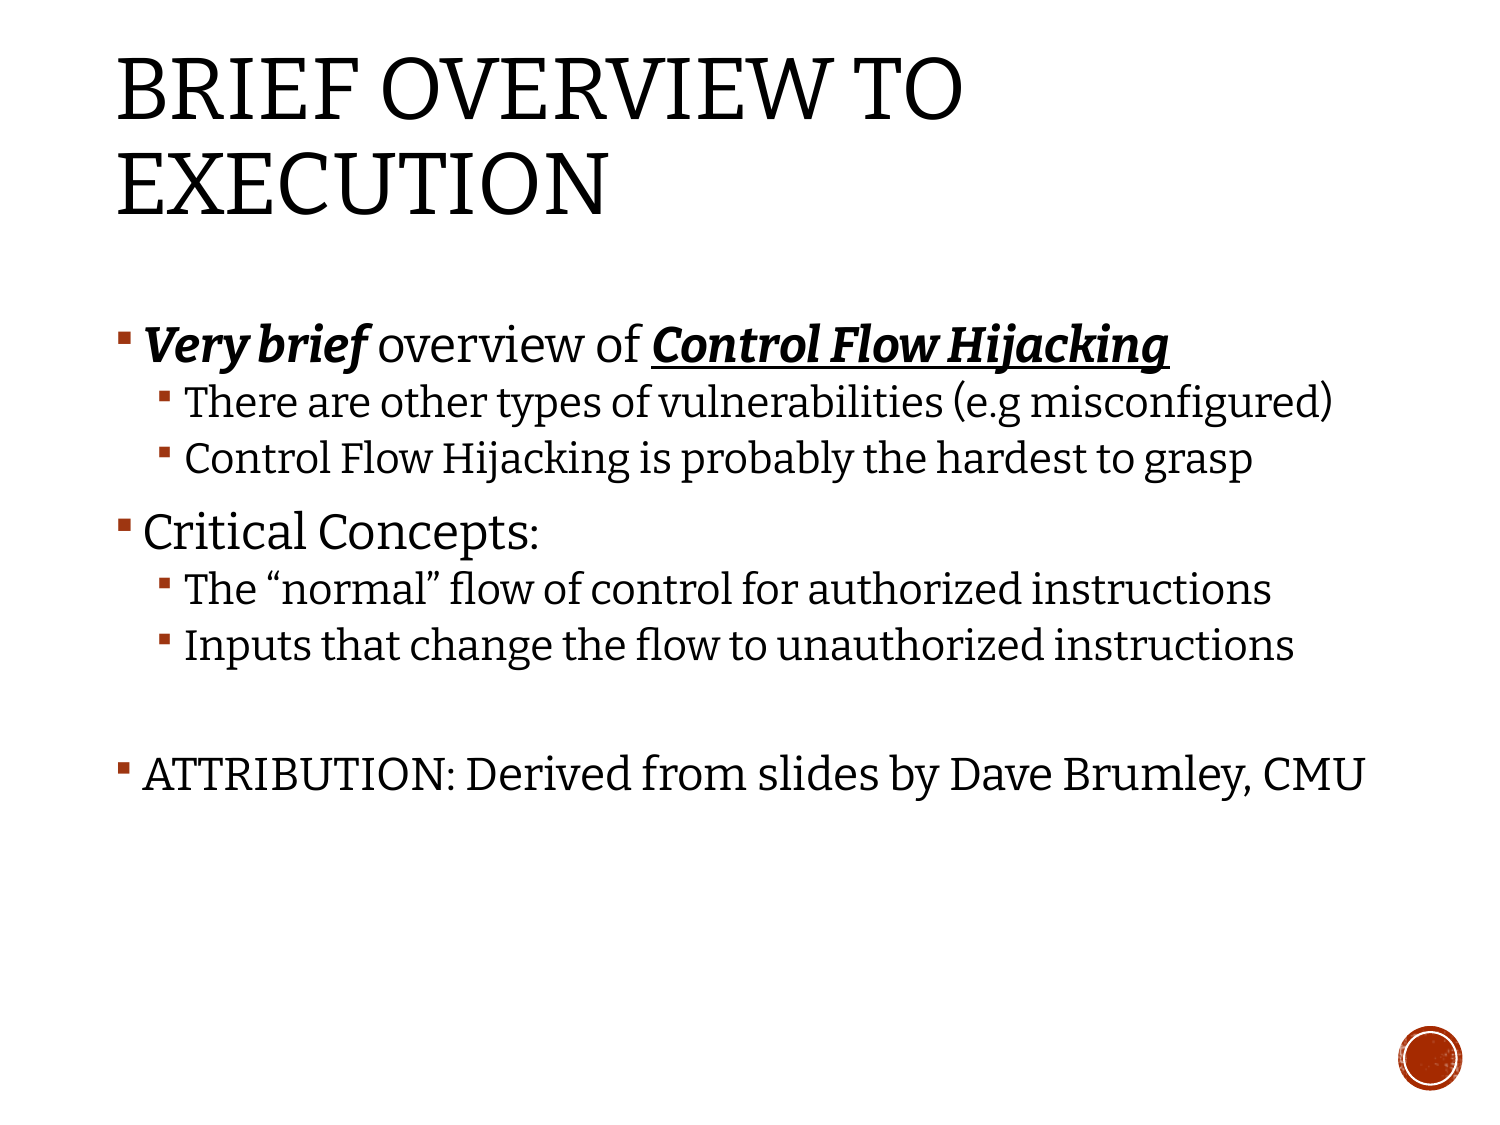

# Brief Overview to Execution
Very brief overview of Control Flow Hijacking
There are other types of vulnerabilities (e.g misconfigured)
Control Flow Hijacking is probably the hardest to grasp
Critical Concepts:
The “normal” flow of control for authorized instructions
Inputs that change the flow to unauthorized instructions

ATTRIBUTION: Derived from slides by Dave Brumley, CMU